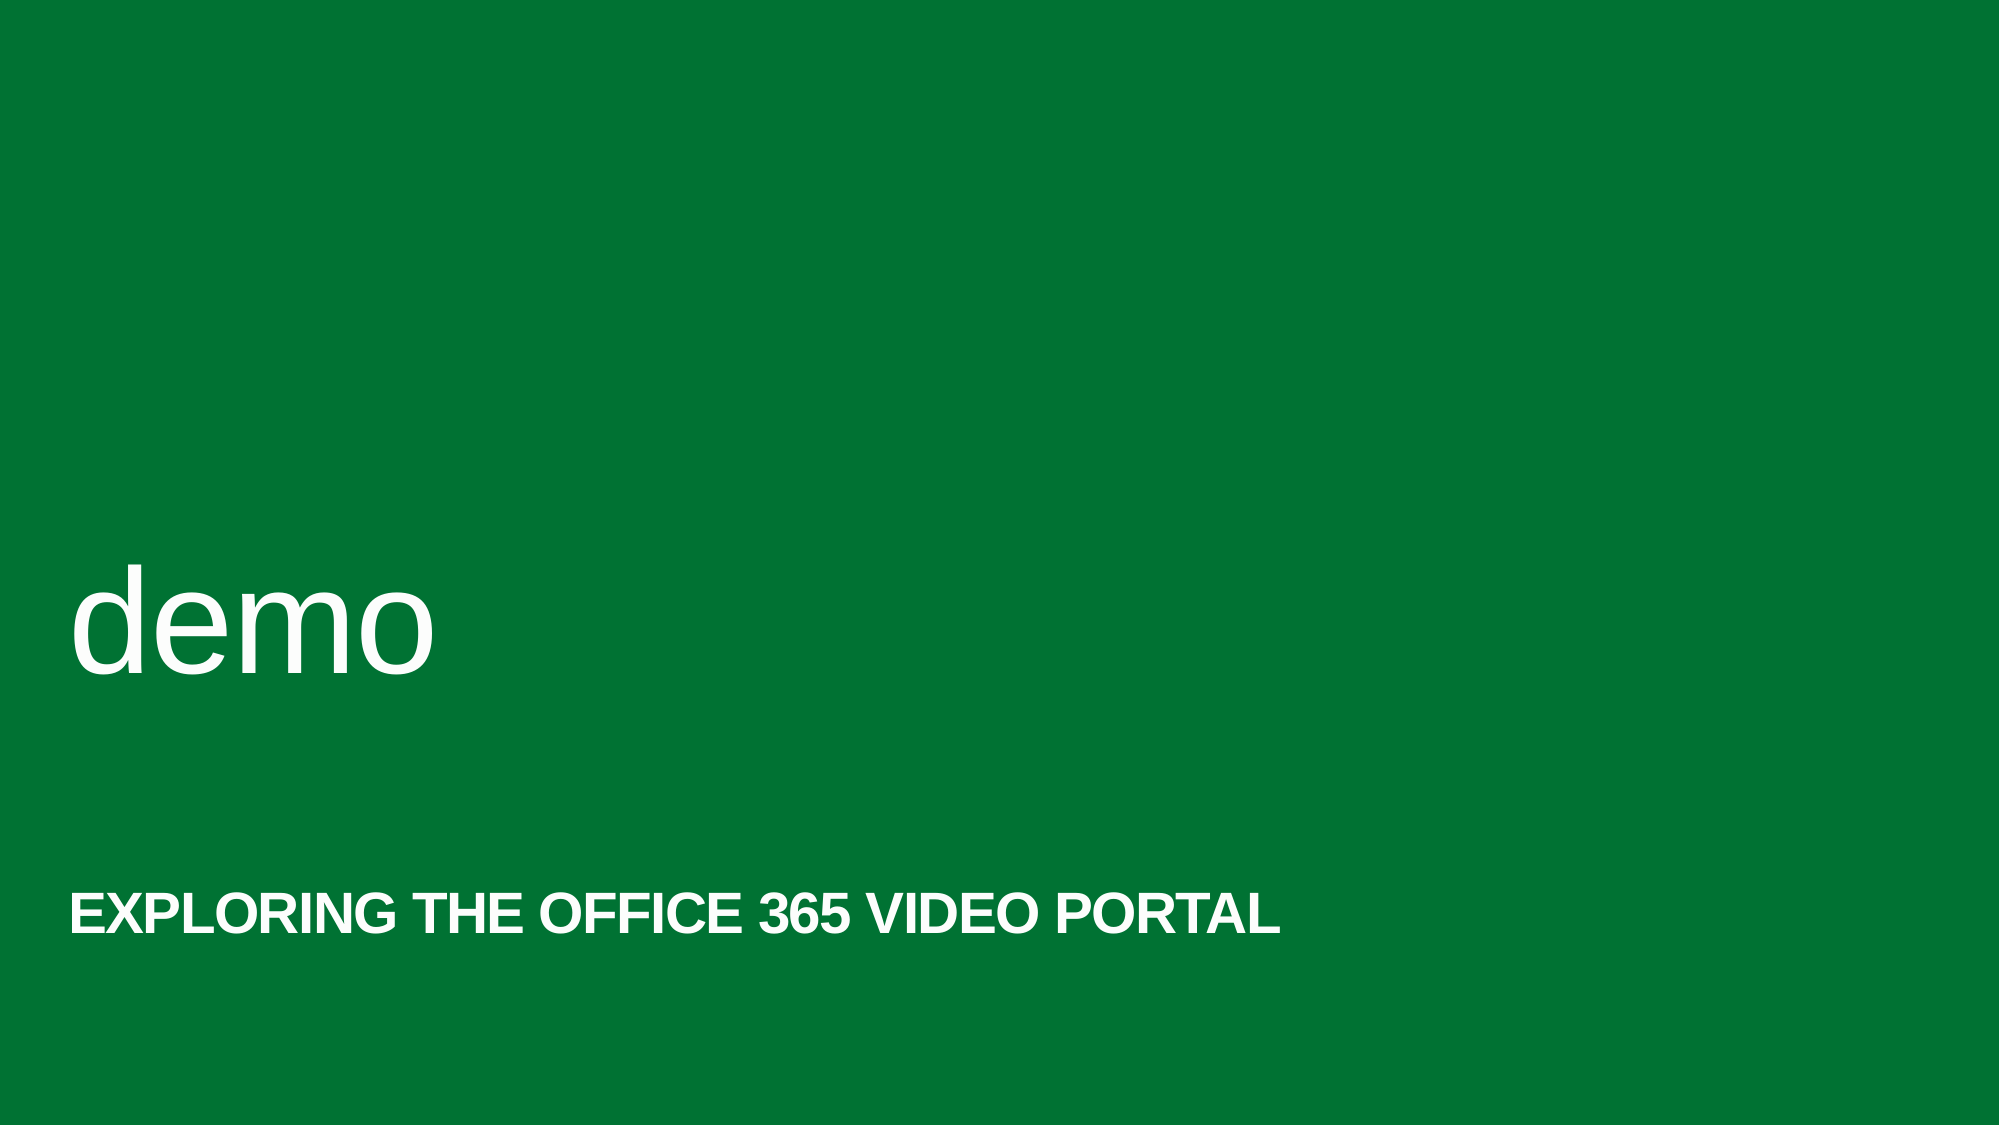

demo
Exploring the Office 365 Video Portal